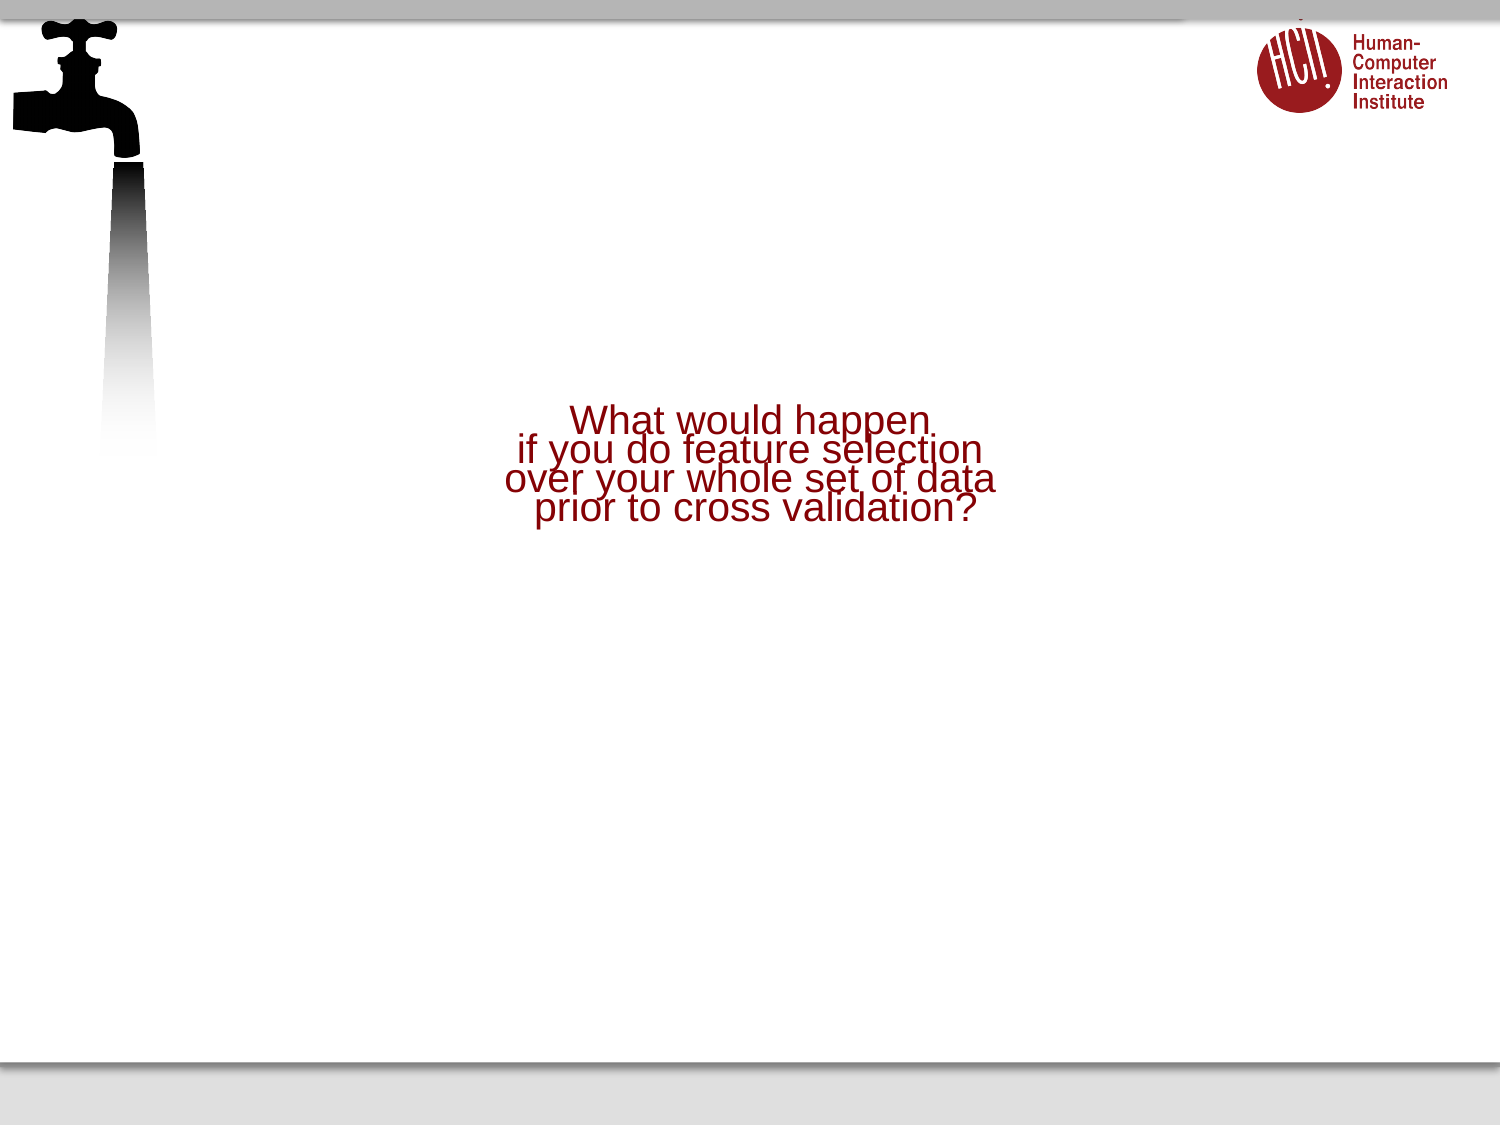

# What would happen if you do feature selection over your whole set of data prior to cross validation?